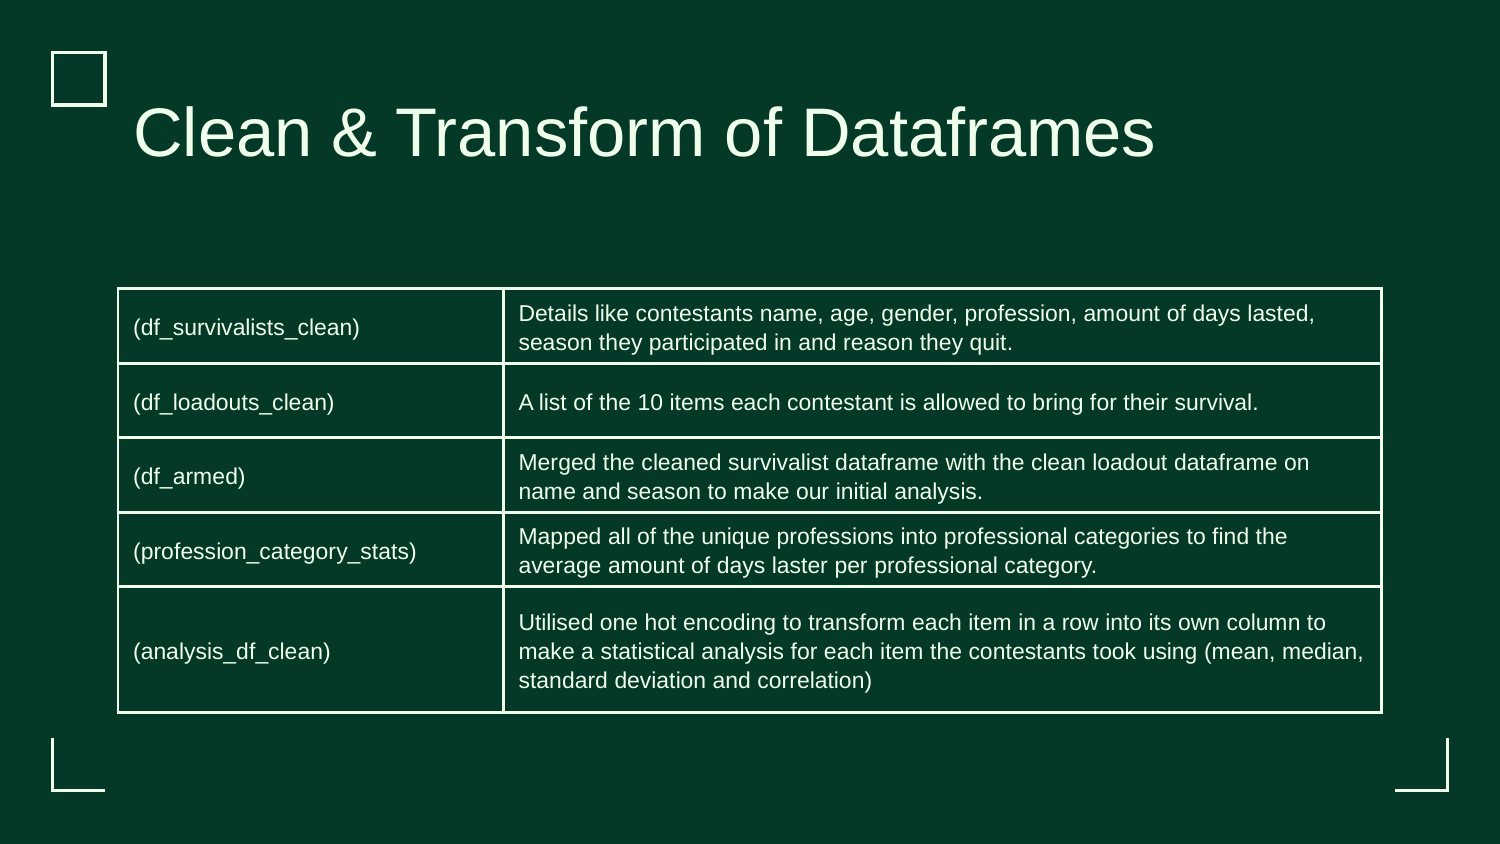

# Clean & Transform of Dataframes
| (df\_survivalists\_clean) | Details like contestants name, age, gender, profession, amount of days lasted, season they participated in and reason they quit. |
| --- | --- |
| (df\_loadouts\_clean) | A list of the 10 items each contestant is allowed to bring for their survival. |
| (df\_armed) | Merged the cleaned survivalist dataframe with the clean loadout dataframe on name and season to make our initial analysis. |
| (profession\_category\_stats) | Mapped all of the unique professions into professional categories to find the average amount of days laster per professional category. |
| (analysis\_df\_clean) | Utilised one hot encoding to transform each item in a row into its own column to make a statistical analysis for each item the contestants took using (mean, median, standard deviation and correlation) |